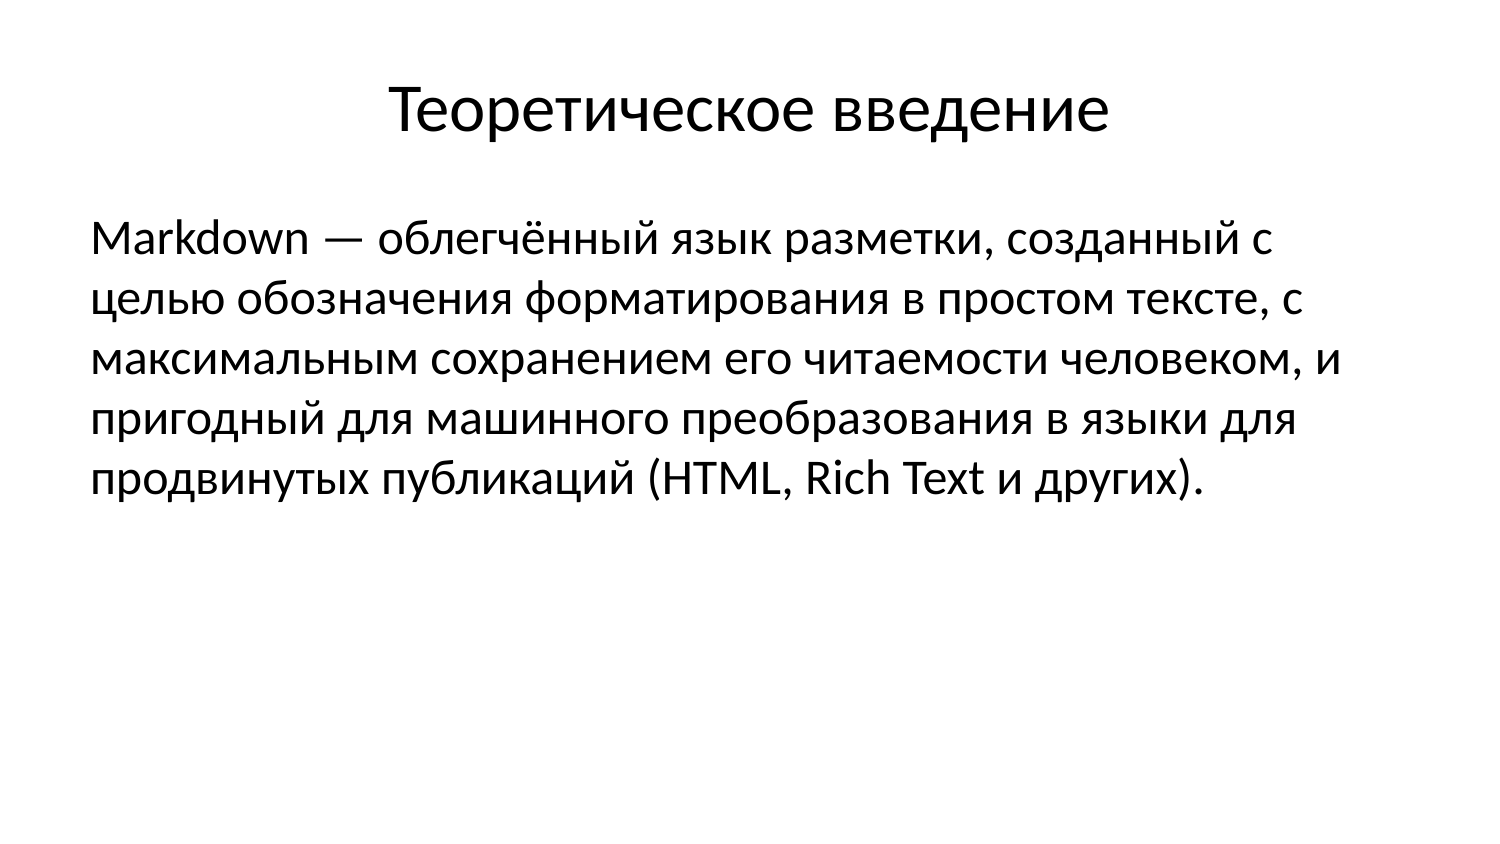

# Теоретическое введение
Markdown — облегчённый язык разметки, созданный с целью обозначения форматирования в простом тексте, с максимальным сохранением его читаемости человеком, и пригодный для машинного преобразования в языки для продвинутых публикаций (HTML, Rich Text и других).